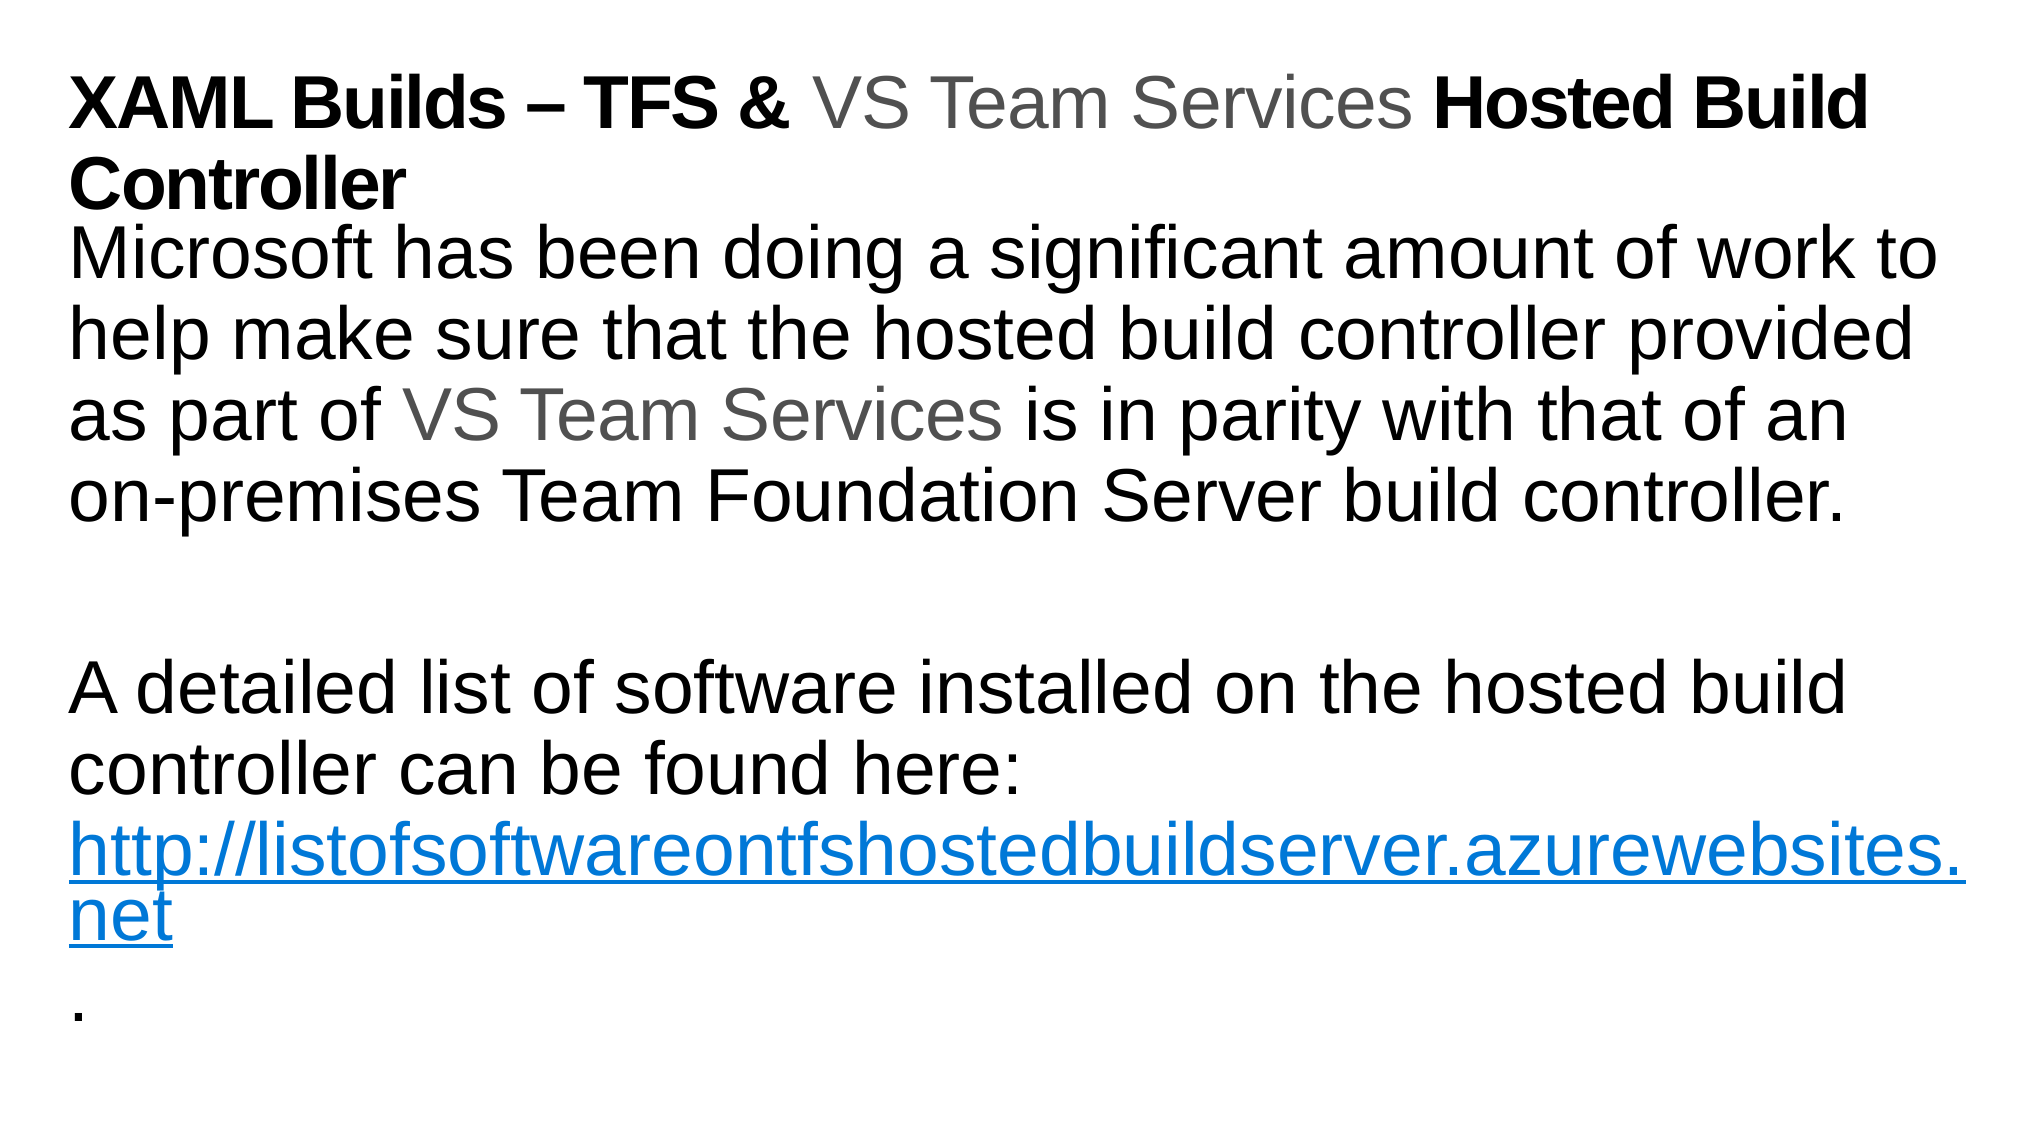

# XAML Builds – TFS & VS Team Services Hosted Build Controller
Microsoft has been doing a significant amount of work to help make sure that the hosted build controller provided as part of VS Team Services is in parity with that of an on-premises Team Foundation Server build controller.

A detailed list of software installed on the hosted build controller can be found here: http://listofsoftwareontfshostedbuildserver.azurewebsites.net.